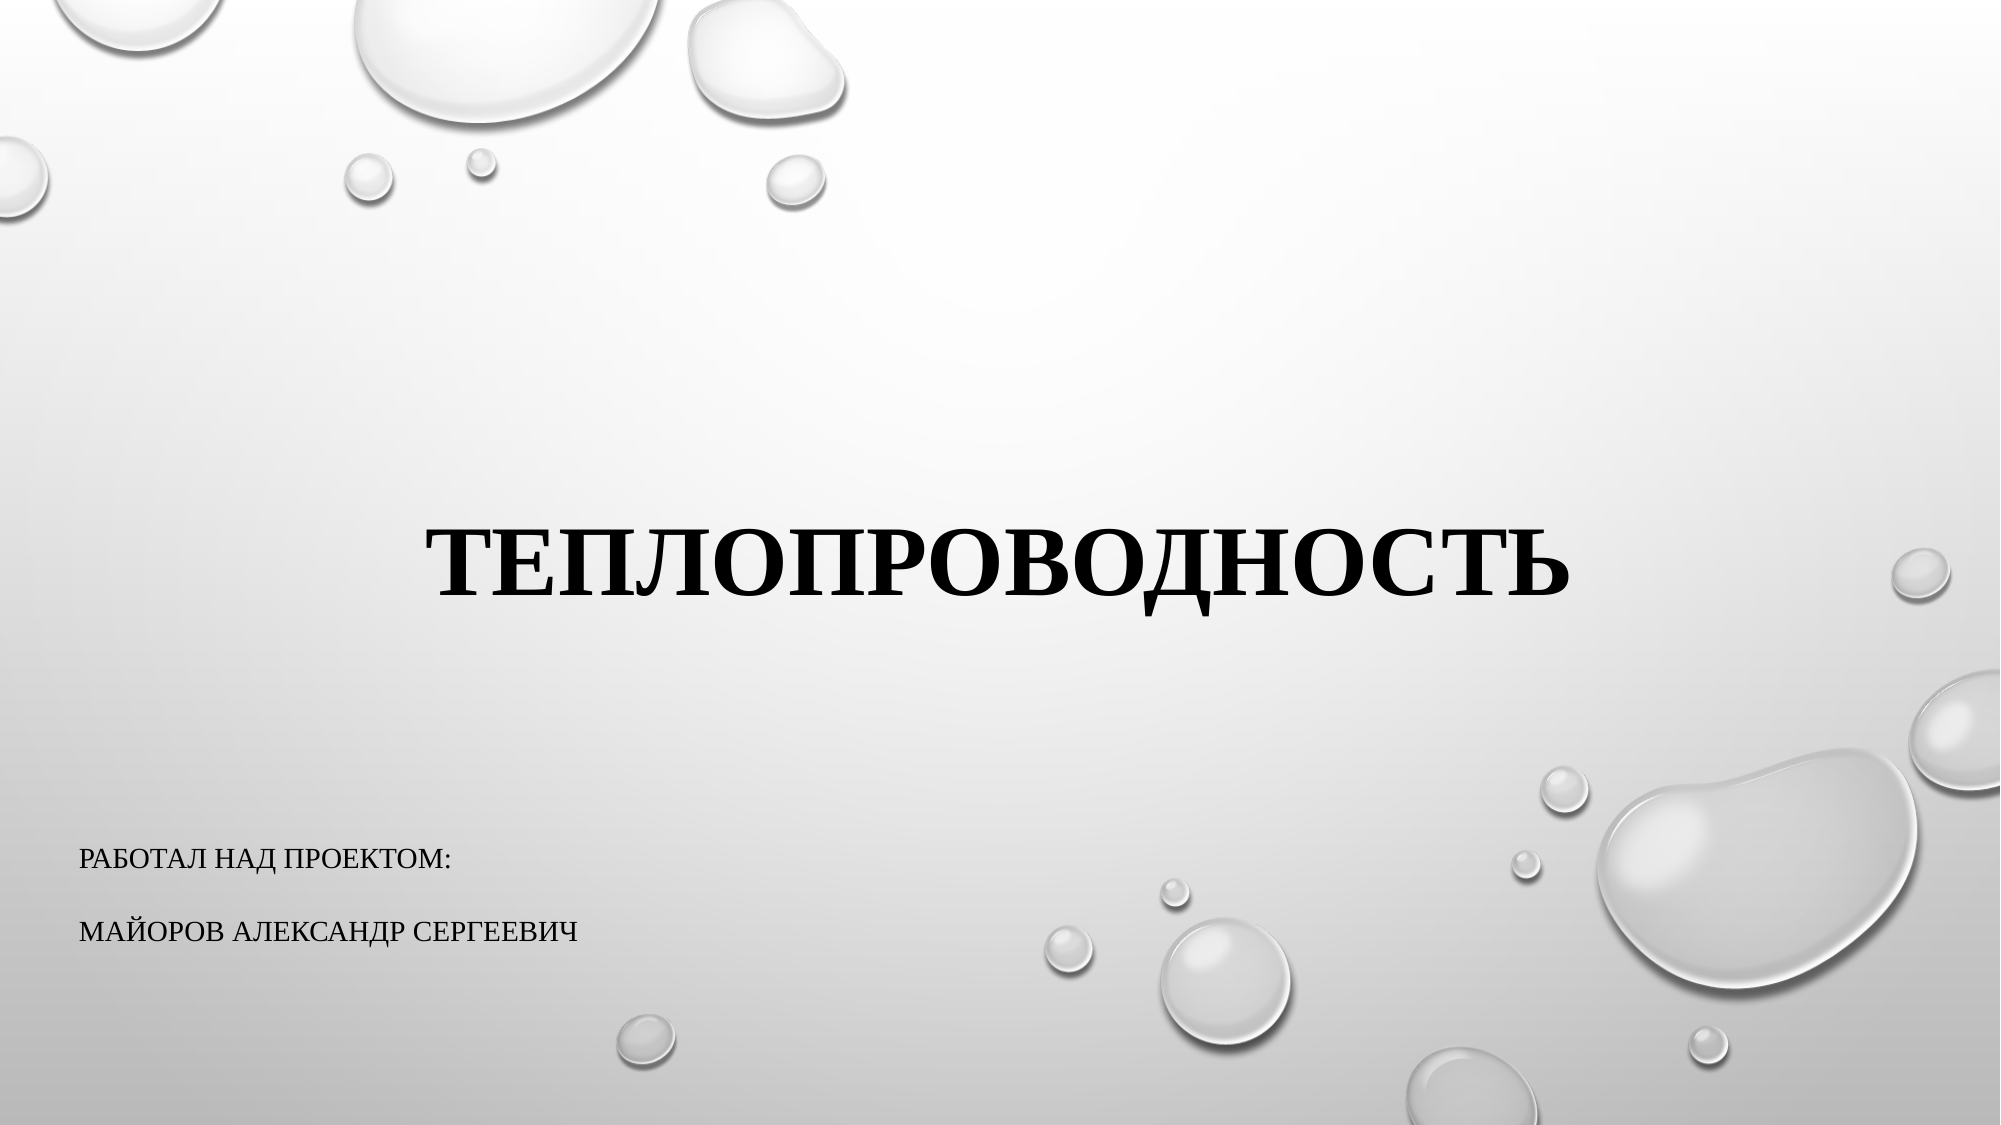

# Теплопроводность
Работал над проектом:
Майоров Александр Сергеевич